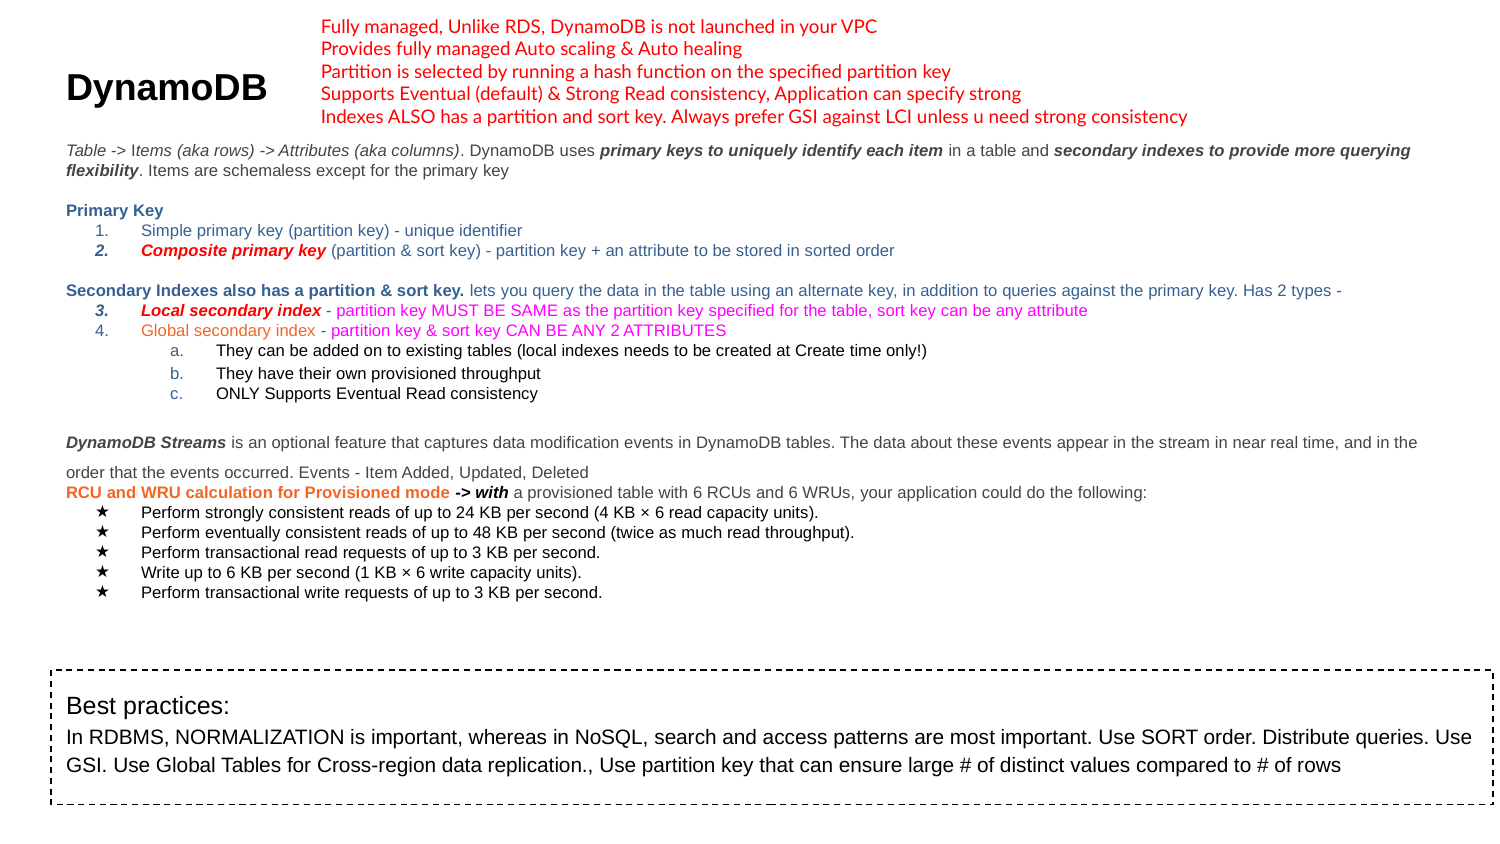

Fully managed, Unlike RDS, DynamoDB is not launched in your VPC
Provides fully managed Auto scaling & Auto healing
Partition is selected by running a hash function on the specified partition key
Supports Eventual (default) & Strong Read consistency, Application can specify strong
Indexes ALSO has a partition and sort key. Always prefer GSI against LCI unless u need strong consistency

DynamoDB
Table -> Items (aka rows) -> Attributes (aka columns). DynamoDB uses primary keys to uniquely identify each item in a table and secondary indexes to provide more querying flexibility. Items are schemaless except for the primary key

Primary Key
Simple primary key (partition key) - unique identifier
Composite primary key (partition & sort key) - partition key + an attribute to be stored in sorted order

Secondary Indexes also has a partition & sort key. lets you query the data in the table using an alternate key, in addition to queries against the primary key. Has 2 types -
Local secondary index - partition key MUST BE SAME as the partition key specified for the table, sort key can be any attribute
Global secondary index - partition key & sort key CAN BE ANY 2 ATTRIBUTES
They can be added on to existing tables (local indexes needs to be created at Create time only!)
They have their own provisioned throughput
ONLY Supports Eventual Read consistency

DynamoDB Streams is an optional feature that captures data modification events in DynamoDB tables. The data about these events appear in the stream in near real time, and in the order that the events occurred. Events - Item Added, Updated, Deleted
RCU and WRU calculation for Provisioned mode -> with a provisioned table with 6 RCUs and 6 WRUs, your application could do the following:
Perform strongly consistent reads of up to 24 KB per second (4 KB × 6 read capacity units).
Perform eventually consistent reads of up to 48 KB per second (twice as much read throughput).
Perform transactional read requests of up to 3 KB per second.
Write up to 6 KB per second (1 KB × 6 write capacity units).
Perform transactional write requests of up to 3 KB per second.

Best practices:
In RDBMS, NORMALIZATION is important, whereas in NoSQL, search and access patterns are most important. Use SORT order. Distribute queries. Use GSI. Use Global Tables for Cross-region data replication., Use partition key that can ensure large # of distinct values compared to # of rows